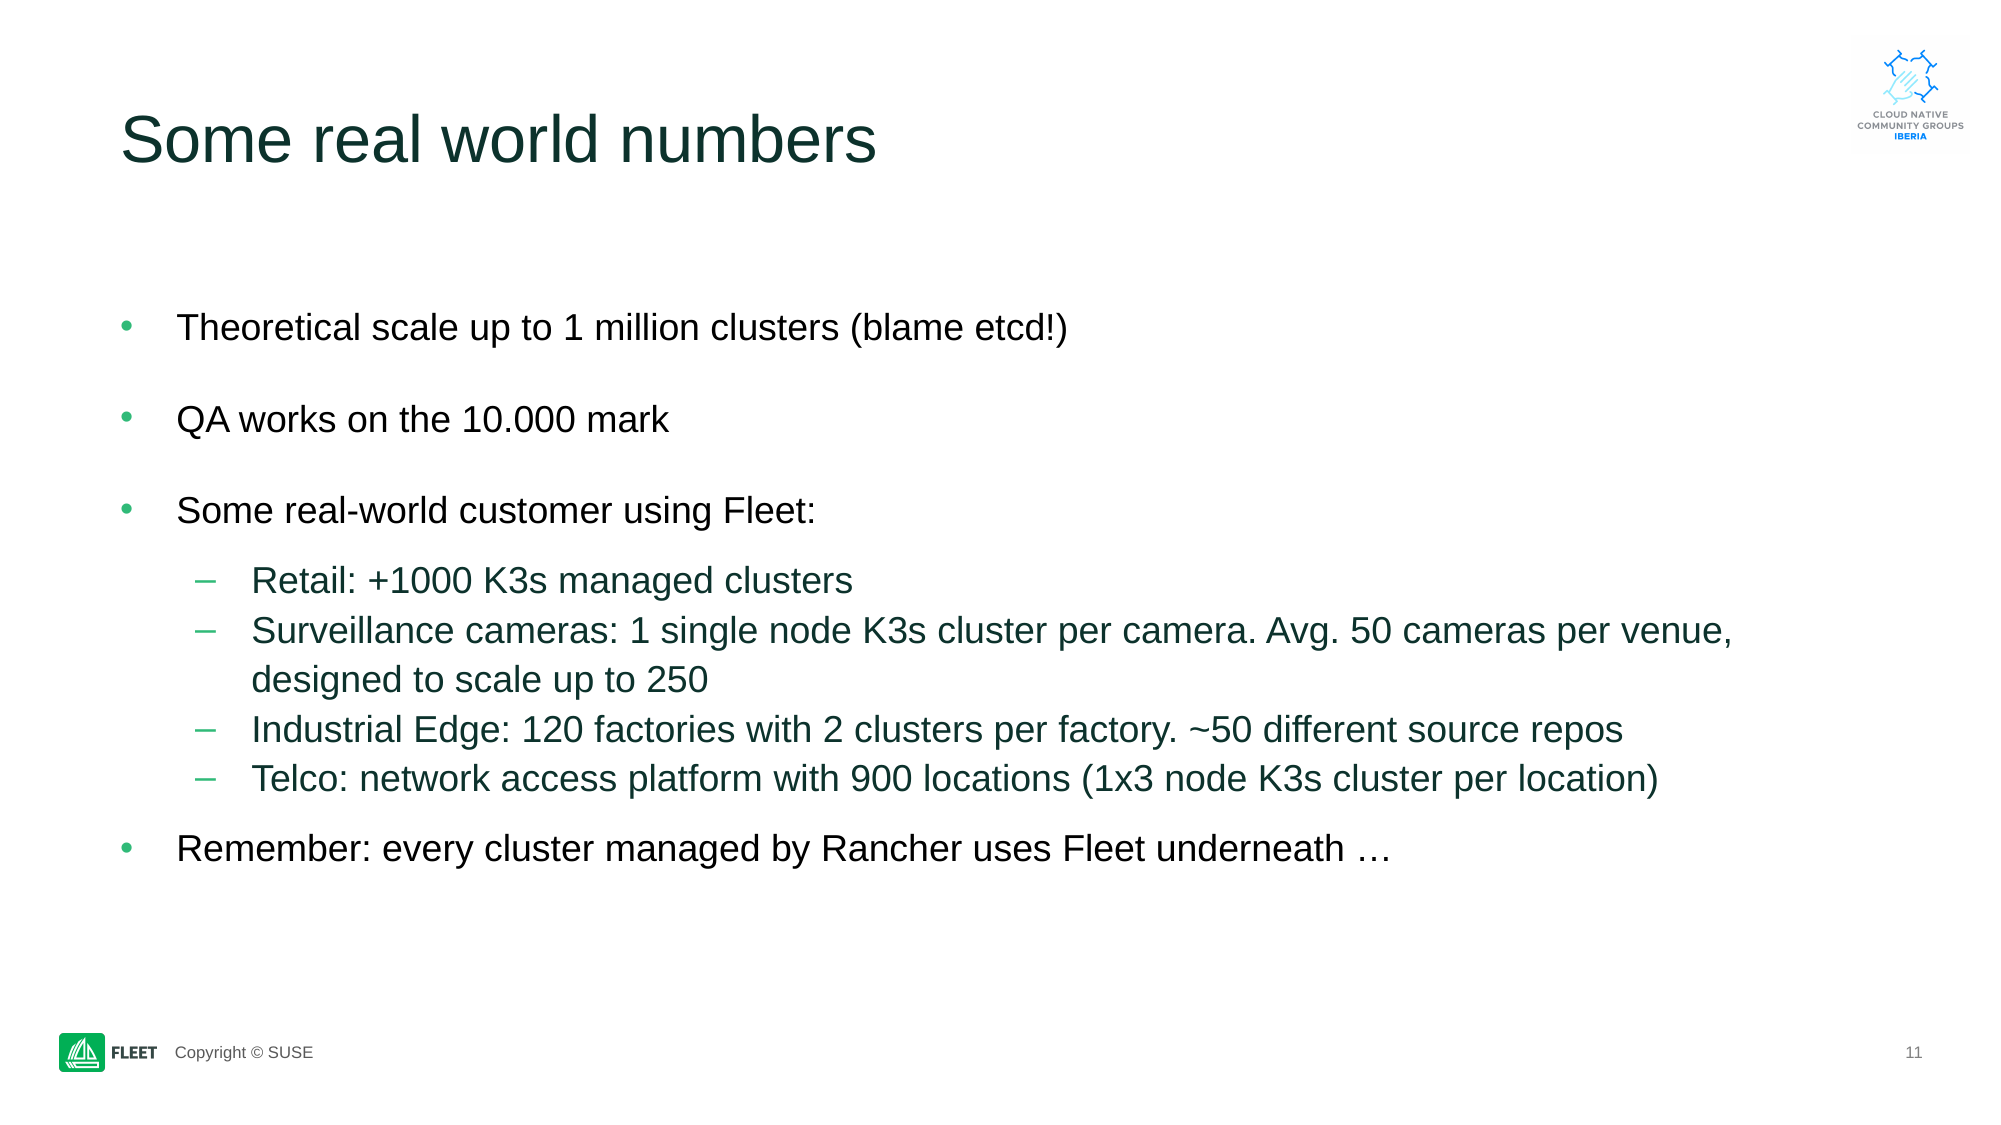

# Some real world numbers
Theoretical scale up to 1 million clusters (blame etcd!)
QA works on the 10.000 mark
Some real-world customer using Fleet:
Retail: +1000 K3s managed clusters
Surveillance cameras: 1 single node K3s cluster per camera. Avg. 50 cameras per venue, designed to scale up to 250
Industrial Edge: 120 factories with 2 clusters per factory. ~50 different source repos
Telco: network access platform with 900 locations (1x3 node K3s cluster per location)
Remember: every cluster managed by Rancher uses Fleet underneath …

11